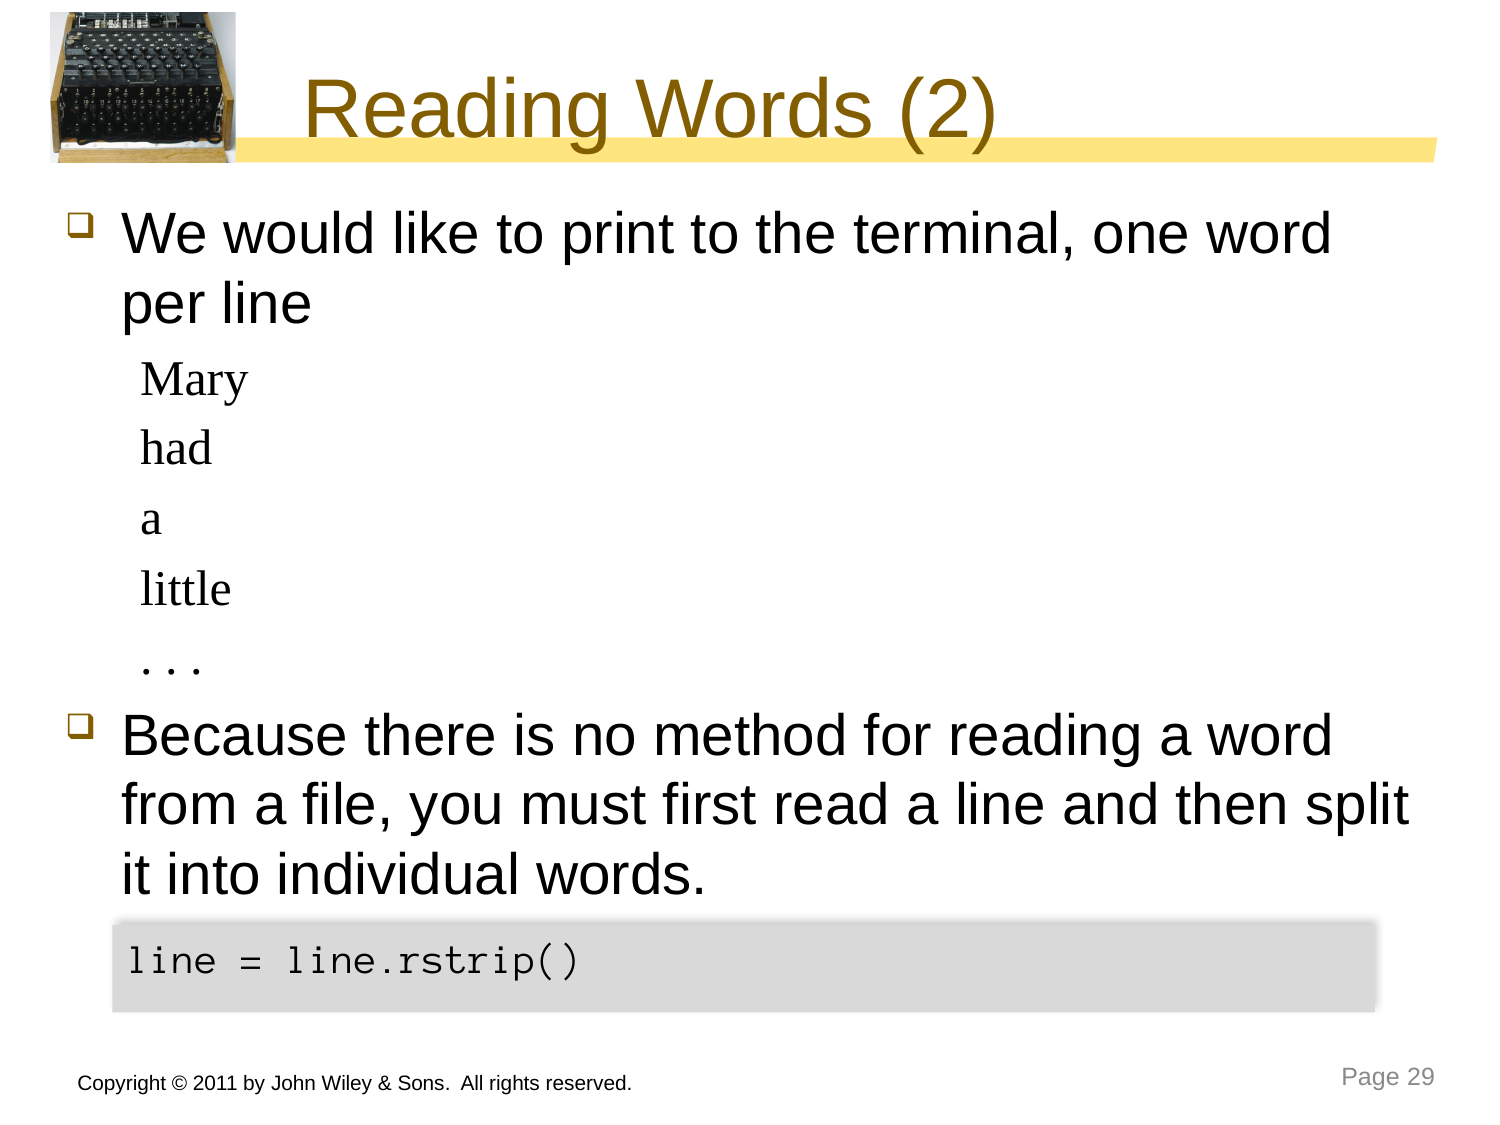

# Reading Words (2)
We would like to print to the terminal, one word per line
Mary
had
a
little
. . .
Because there is no method for reading a word from a file, you must first read a line and then split it into individual words.

line = line.rstrip()

Copyright © 2011 by John Wiley & Sons.  All rights reserved.
Page 29